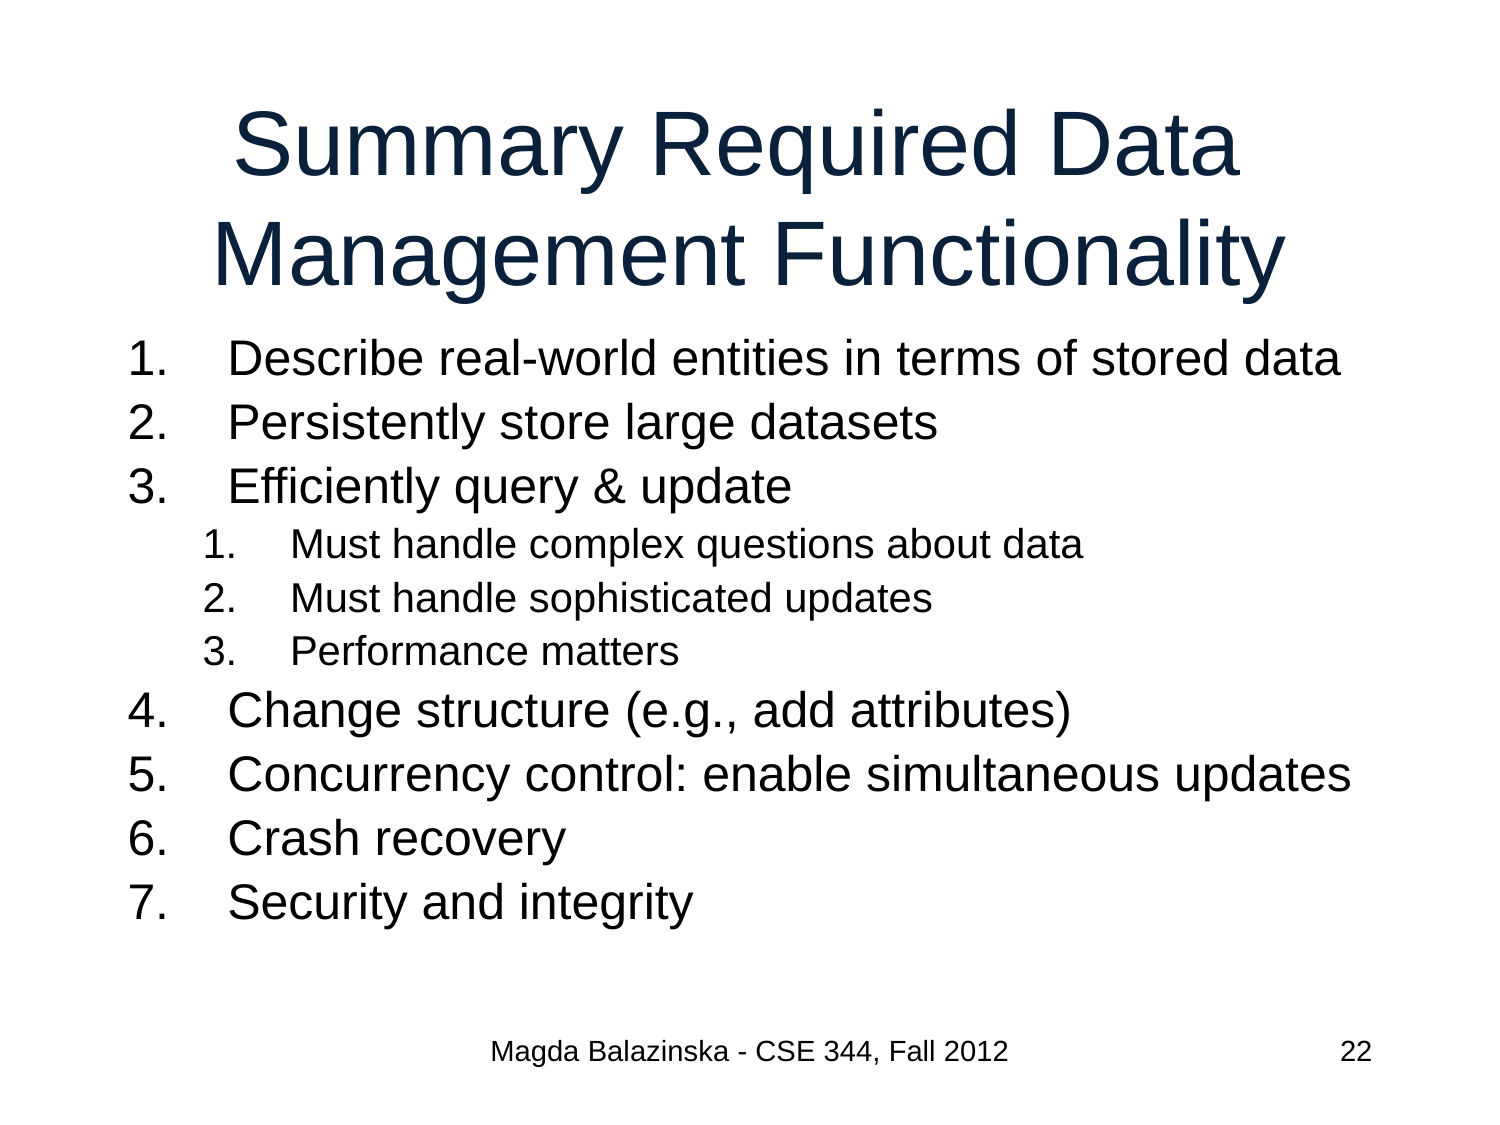

# Summary Required Data Management Functionality
Describe real-world entities in terms of stored data
Persistently store large datasets
Efficiently query & update
Must handle complex questions about data
Must handle sophisticated updates
Performance matters
Change structure (e.g., add attributes)
Concurrency control: enable simultaneous updates
Crash recovery
Security and integrity
Magda Balazinska - CSE 344, Fall 2012
22